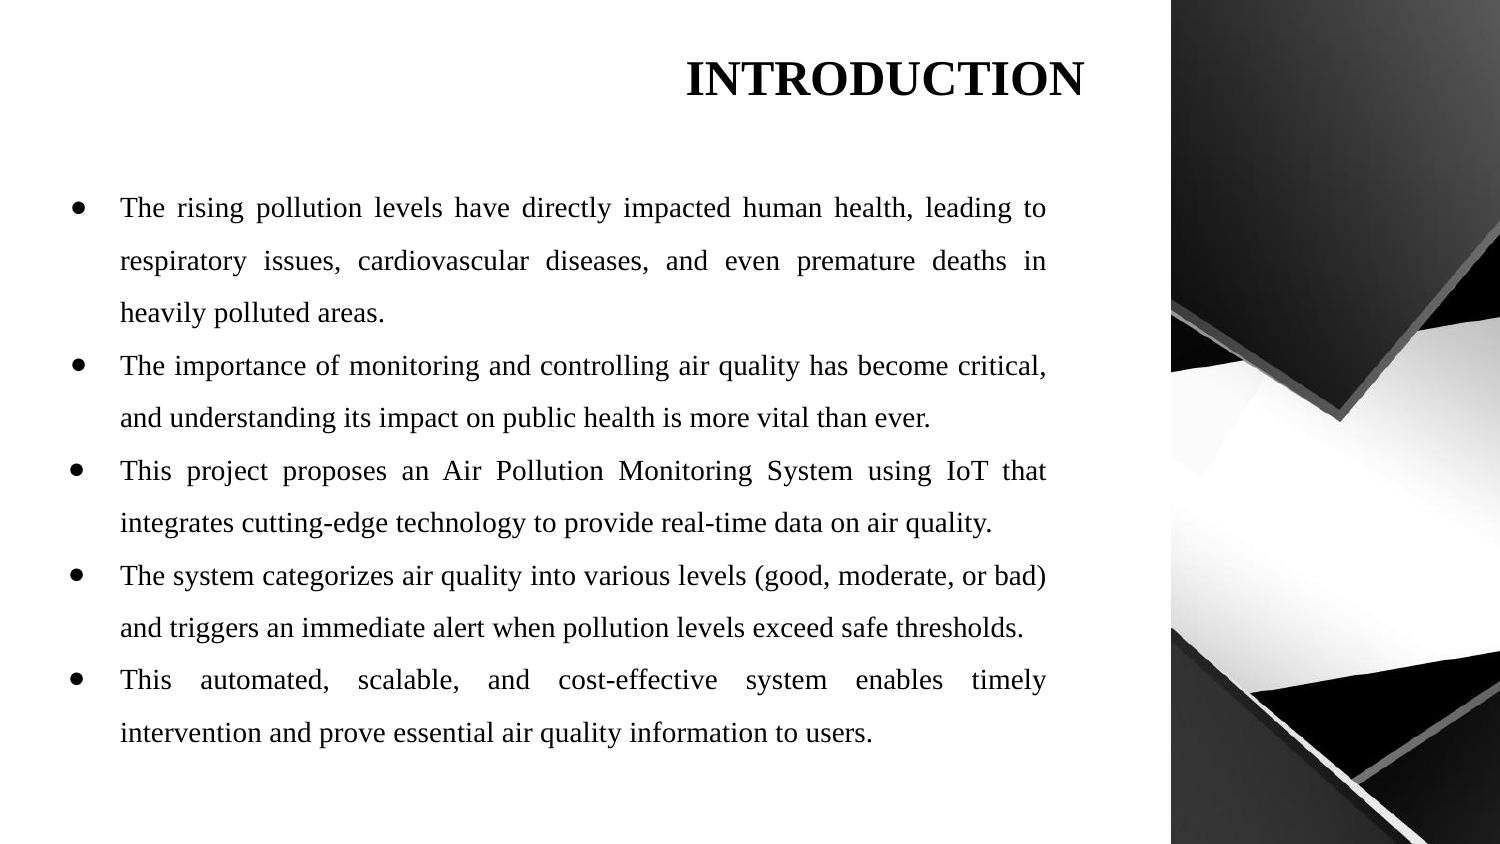

# INTRODUCTION
The rising pollution levels have directly impacted human health, leading to respiratory issues, cardiovascular diseases, and even premature deaths in heavily polluted areas.
The importance of monitoring and controlling air quality has become critical, and understanding its impact on public health is more vital than ever.
This project proposes an Air Pollution Monitoring System using IoT that integrates cutting-edge technology to provide real-time data on air quality.
The system categorizes air quality into various levels (good, moderate, or bad) and triggers an immediate alert when pollution levels exceed safe thresholds.
This automated, scalable, and cost-effective system enables timely intervention and prove essential air quality information to users.